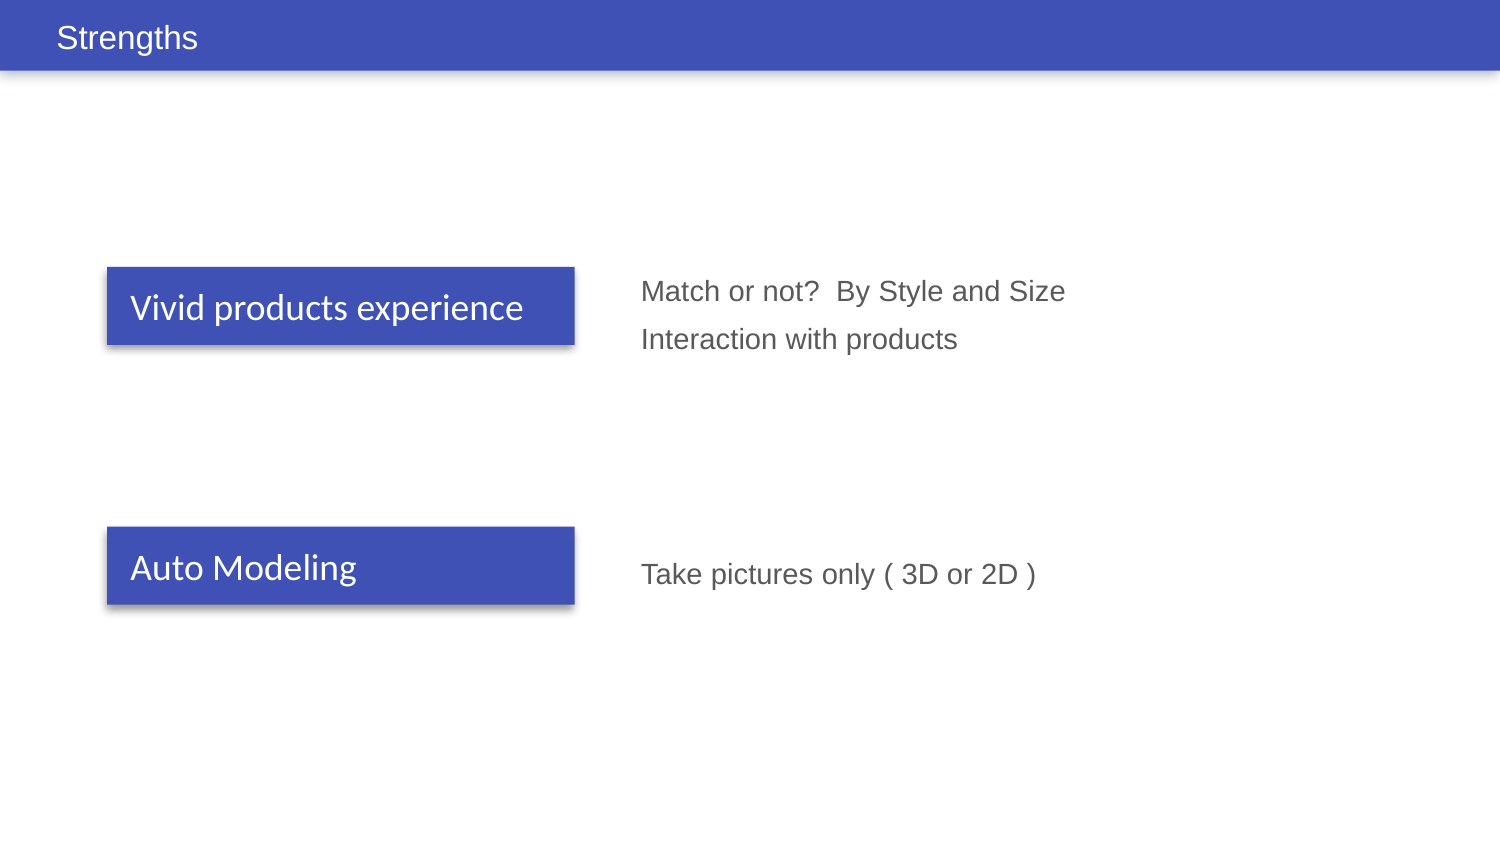

# Strengths
Match or not?  By Style and Size
Interaction with products
 Vivid products experience
 Auto Modeling
Take pictures only ( 3D or 2D )